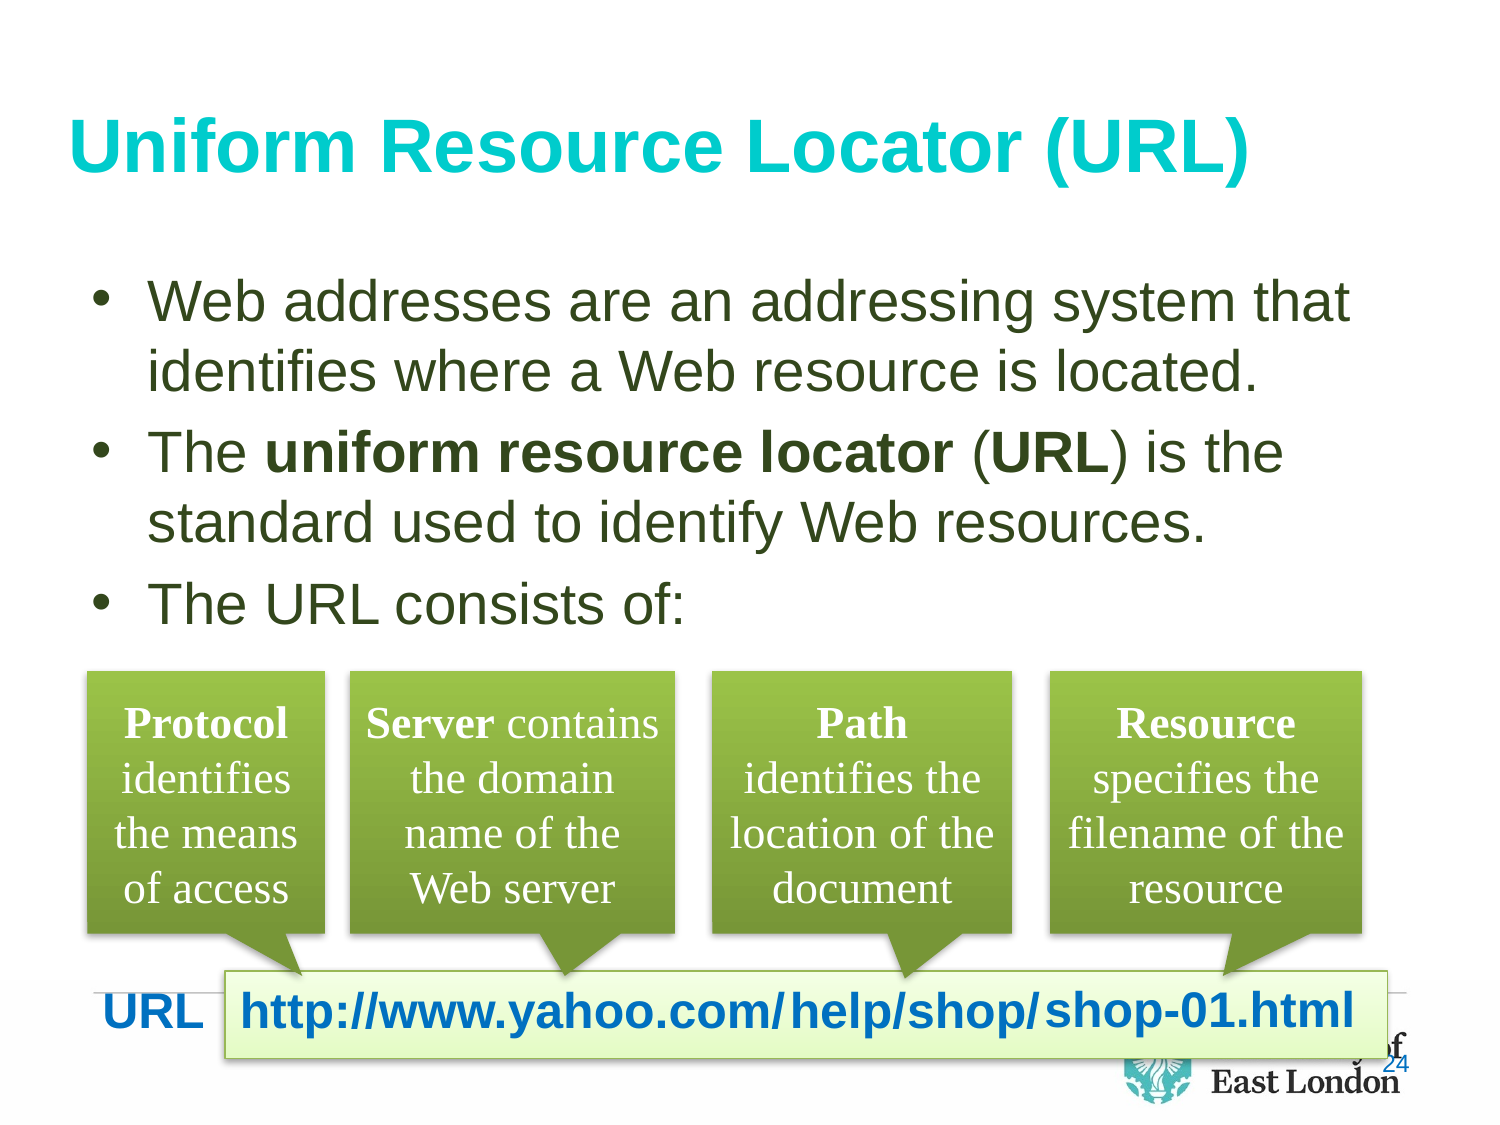

# Uniform Resource Locator (URL)
Web addresses are an addressing system that identifies where a Web resource is located.
The uniform resource locator (URL) is the standard used to identify Web resources.
The URL consists of:
Protocol identifies the means of access
Server contains the domain name of the Web server
Path identifies the location of the document
Resource specifies the filename of the resource
shop-01.html
www.yahoo.com/
URL

http://
help/
shop/
24